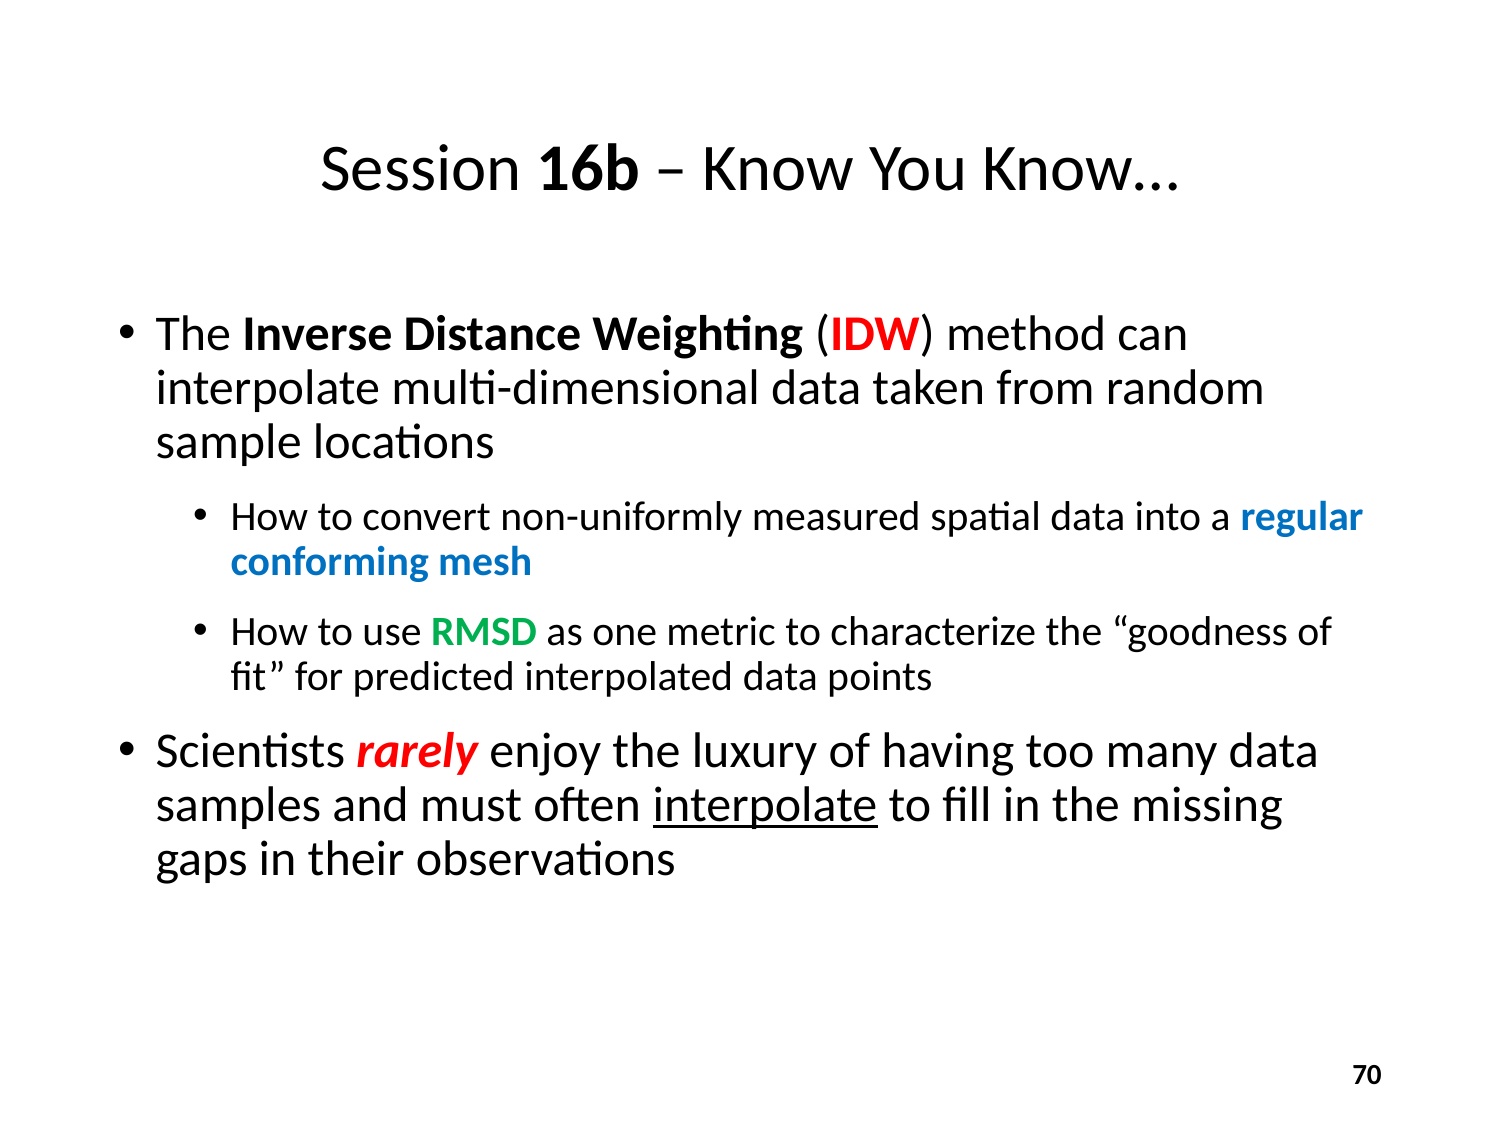

# Session 16b – Know You Know…
The Inverse Distance Weighting (IDW) method can interpolate multi-dimensional data taken from random sample locations
How to convert non-uniformly measured spatial data into a regular conforming mesh
How to use RMSD as one metric to characterize the “goodness of fit” for predicted interpolated data points
Scientists rarely enjoy the luxury of having too many data samples and must often interpolate to fill in the missing gaps in their observations

70